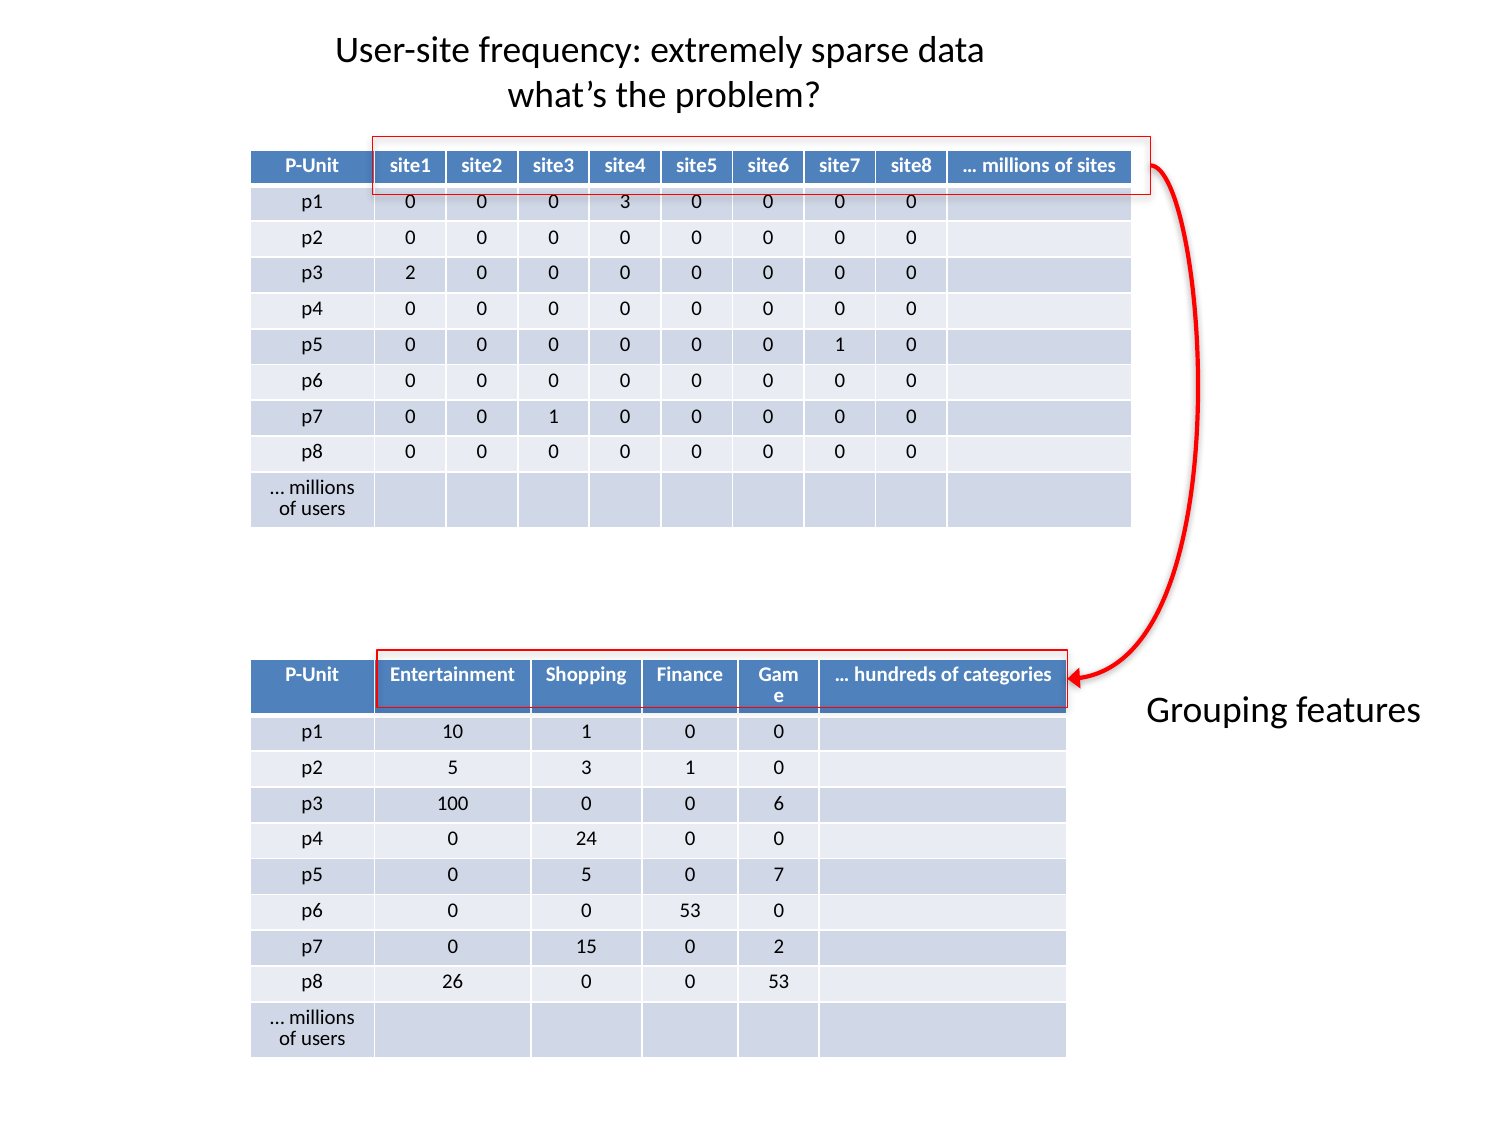

User-site frequency: extremely sparse data
what’s the problem?

| P-Unit | site1 | site2 | site3 | site4 | site5 | site6 | site7 | site8 | … millions of sites |
| --- | --- | --- | --- | --- | --- | --- | --- | --- | --- |
| p1 | 0 | 0 | 0 | 3 | 0 | 0 | 0 | 0 |  |
| p2 | 0 | 0 | 0 | 0 | 0 | 0 | 0 | 0 |  |
| p3 | 2 | 0 | 0 | 0 | 0 | 0 | 0 | 0 |  |
| p4 | 0 | 0 | 0 | 0 | 0 | 0 | 0 | 0 |  |
| p5 | 0 | 0 | 0 | 0 | 0 | 0 | 1 | 0 |  |
| p6 | 0 | 0 | 0 | 0 | 0 | 0 | 0 | 0 |  |
| p7 | 0 | 0 | 1 | 0 | 0 | 0 | 0 | 0 |  |
| p8 | 0 | 0 | 0 | 0 | 0 | 0 | 0 | 0 |  |
| … millions of users |  |  |  |  |  |  |  |  |  |

| P-Unit | Entertainment | Shopping | Finance | Game | … hundreds of categories |
| --- | --- | --- | --- | --- | --- |
| p1 | 10 | 1 | 0 | 0 |  |
| p2 | 5 | 3 | 1 | 0 |  |
| p3 | 100 | 0 | 0 | 6 |  |
| p4 | 0 | 24 | 0 | 0 |  |
| p5 | 0 | 5 | 0 | 7 |  |
| p6 | 0 | 0 | 53 | 0 |  |
| p7 | 0 | 15 | 0 | 2 |  |
| p8 | 26 | 0 | 0 | 53 |  |
| … millions of users |  |  |  |  |  |
Grouping features